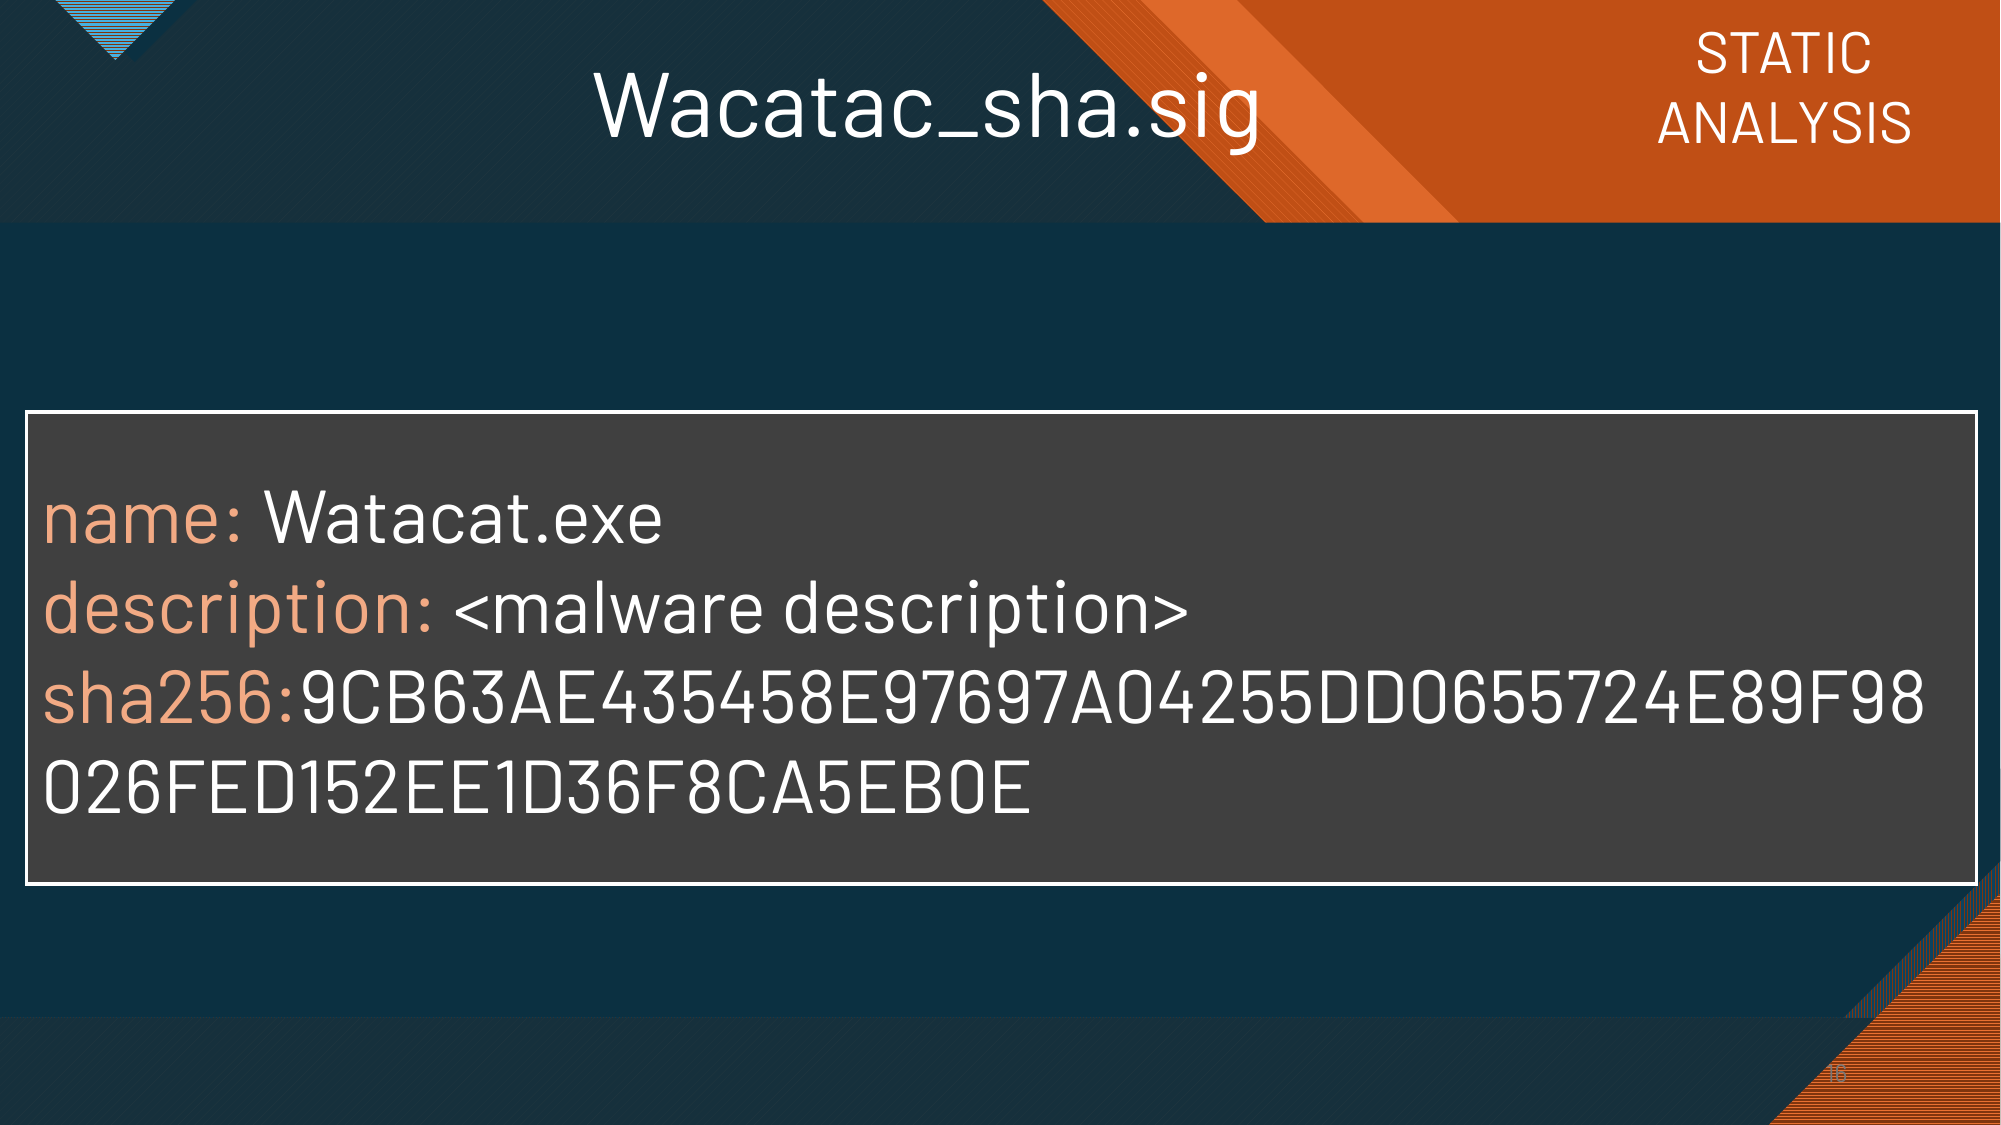

STATIC
ANALYSIS
Wacatac_sha.sig
name: Watacat.exe
description: <malware description>
sha256:9CB63AE435458E97697A04255DD0655724E89F98026FED152EE1D36F8CA5EB0E

16